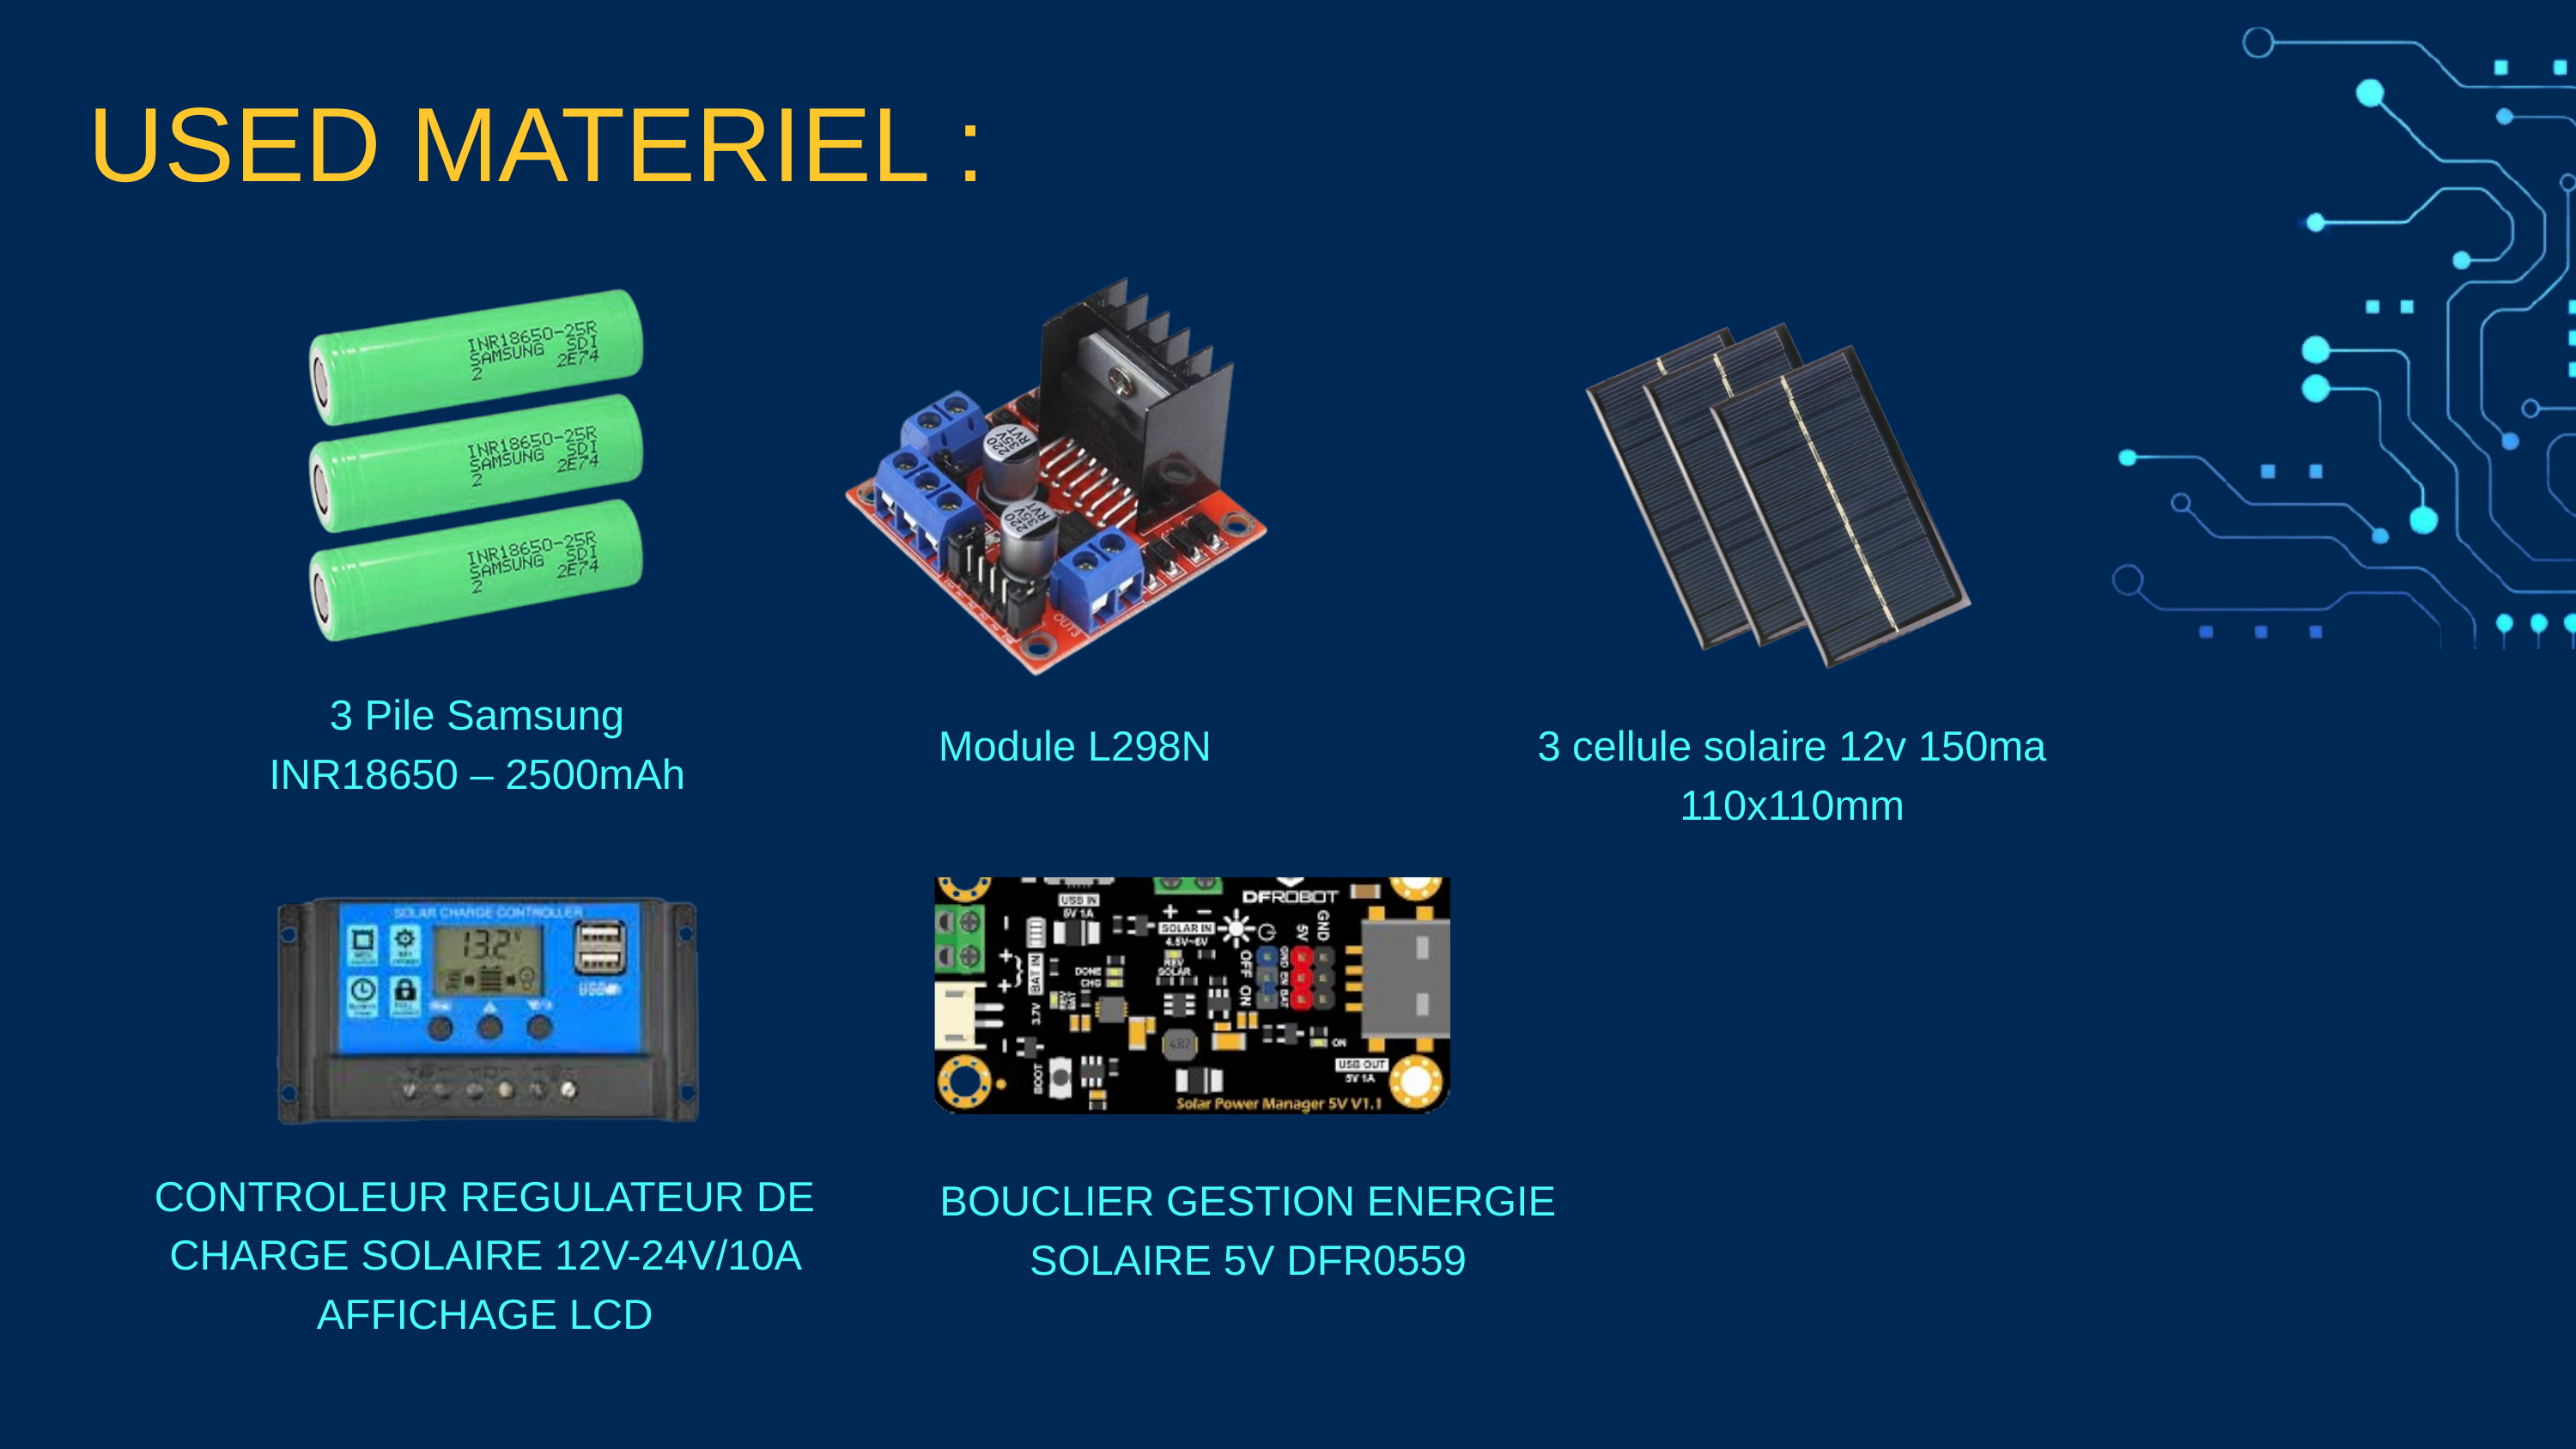

USED MATERIEL :

3 Pile Samsung INR18650 – 2500mAh
Module L298N

3 cellule solaire 12v 150ma 110x110mm

CONTROLEUR REGULATEUR DE CHARGE SOLAIRE 12V-24V/10A AFFICHAGE LCD
BOUCLIER GESTION ENERGIE SOLAIRE 5V DFR0559